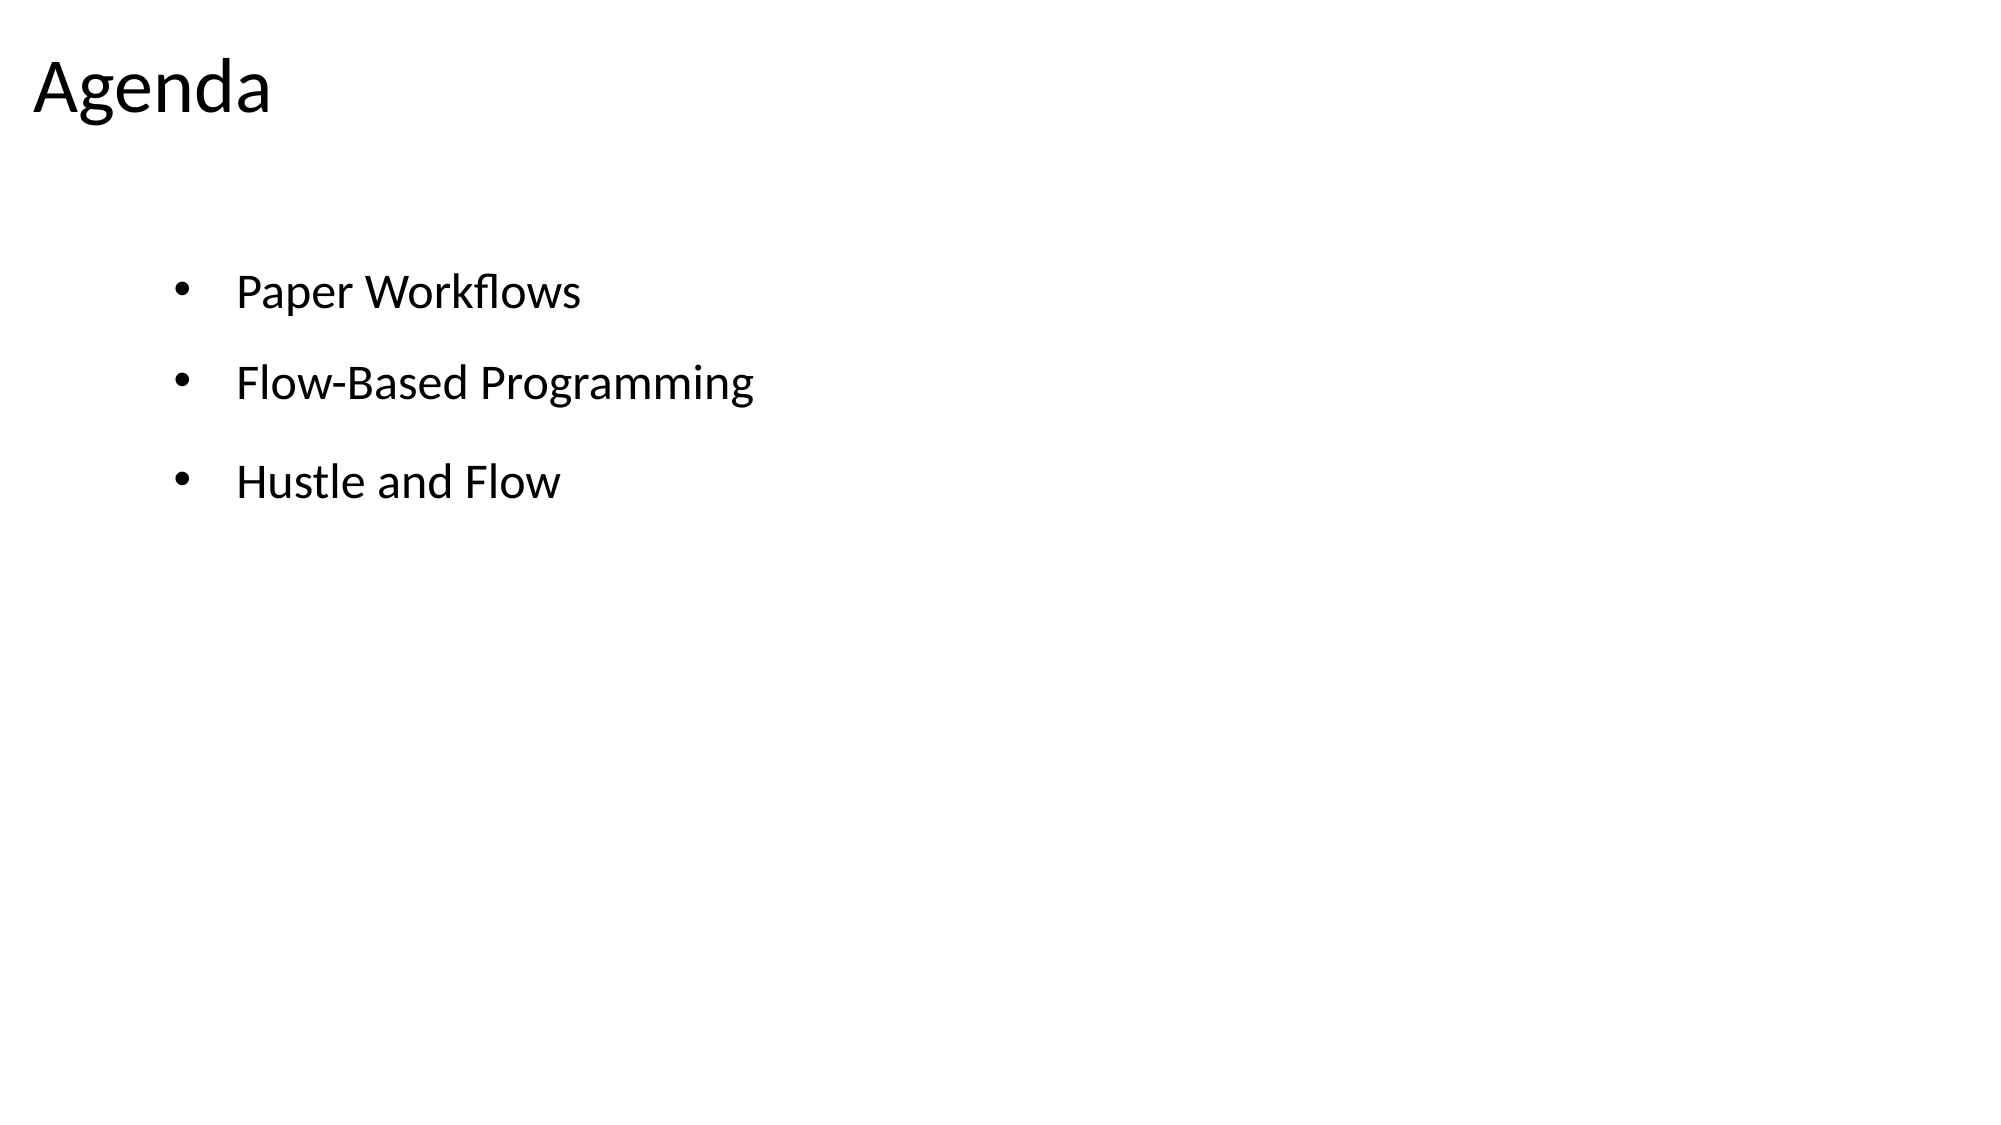

Agenda
Paper Workflows
Flow-Based Programming
Hustle and Flow